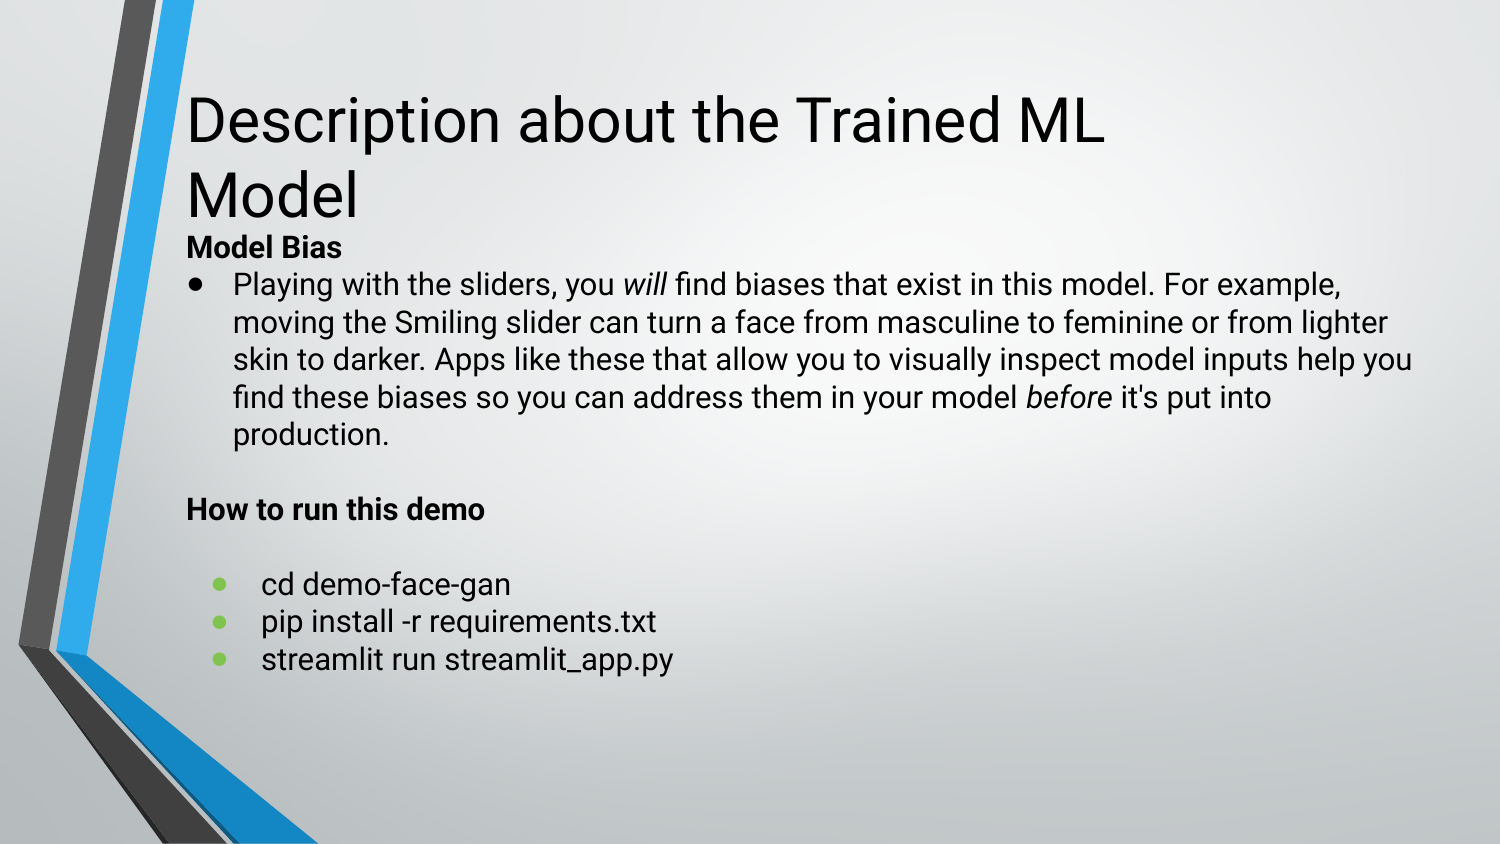

# Description about the Trained ML Model
Model Bias
Playing with the sliders, you will find biases that exist in this model. For example, moving the Smiling slider can turn a face from masculine to feminine or from lighter skin to darker. Apps like these that allow you to visually inspect model inputs help you find these biases so you can address them in your model before it's put into production.

How to run this demo

cd demo-face-gan
pip install -r requirements.txt
streamlit run streamlit_app.py